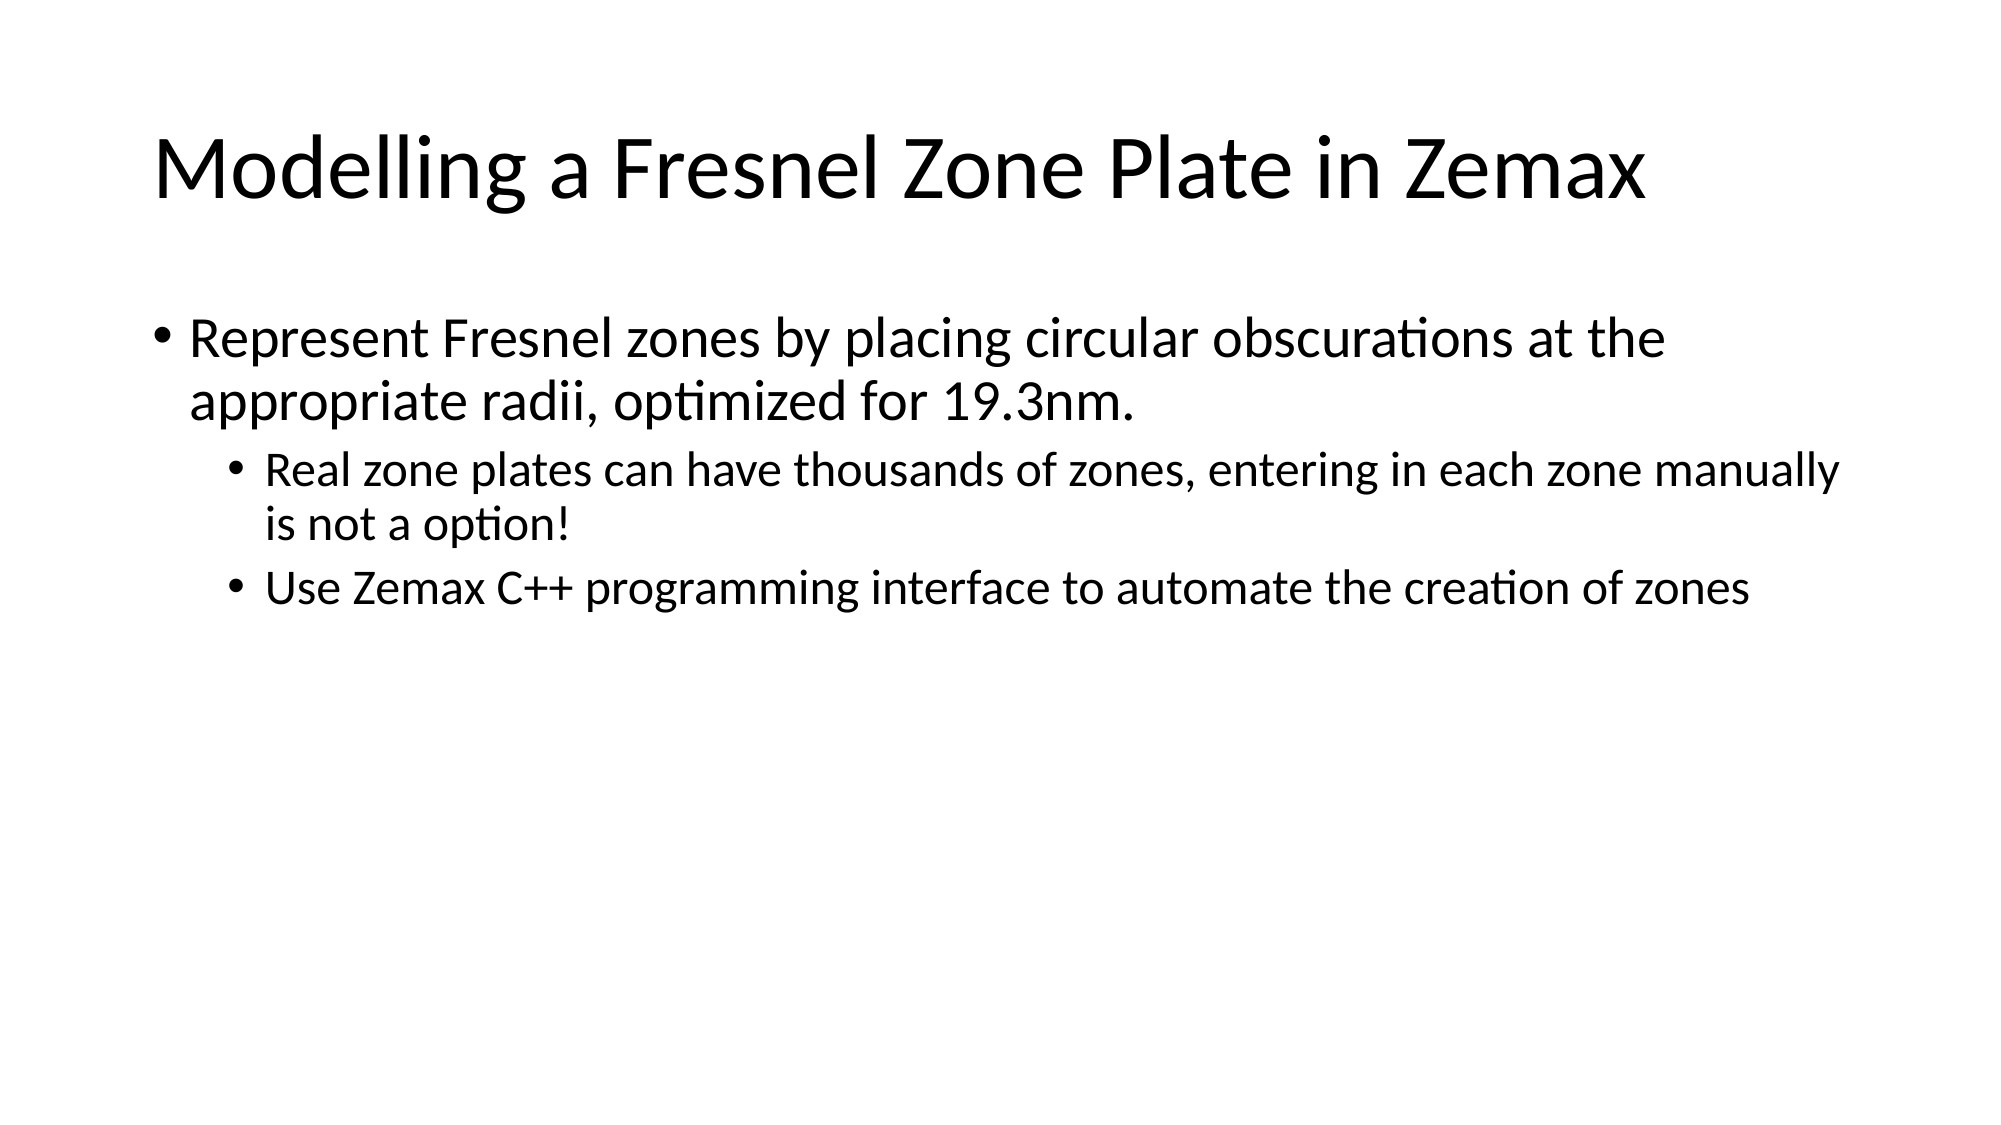

# Modelling a Fresnel Zone Plate in Zemax
Represent Fresnel zones by placing circular obscurations at the appropriate radii, optimized for 19.3nm.
Real zone plates can have thousands of zones, entering in each zone manually is not a option!
Use Zemax C++ programming interface to automate the creation of zones